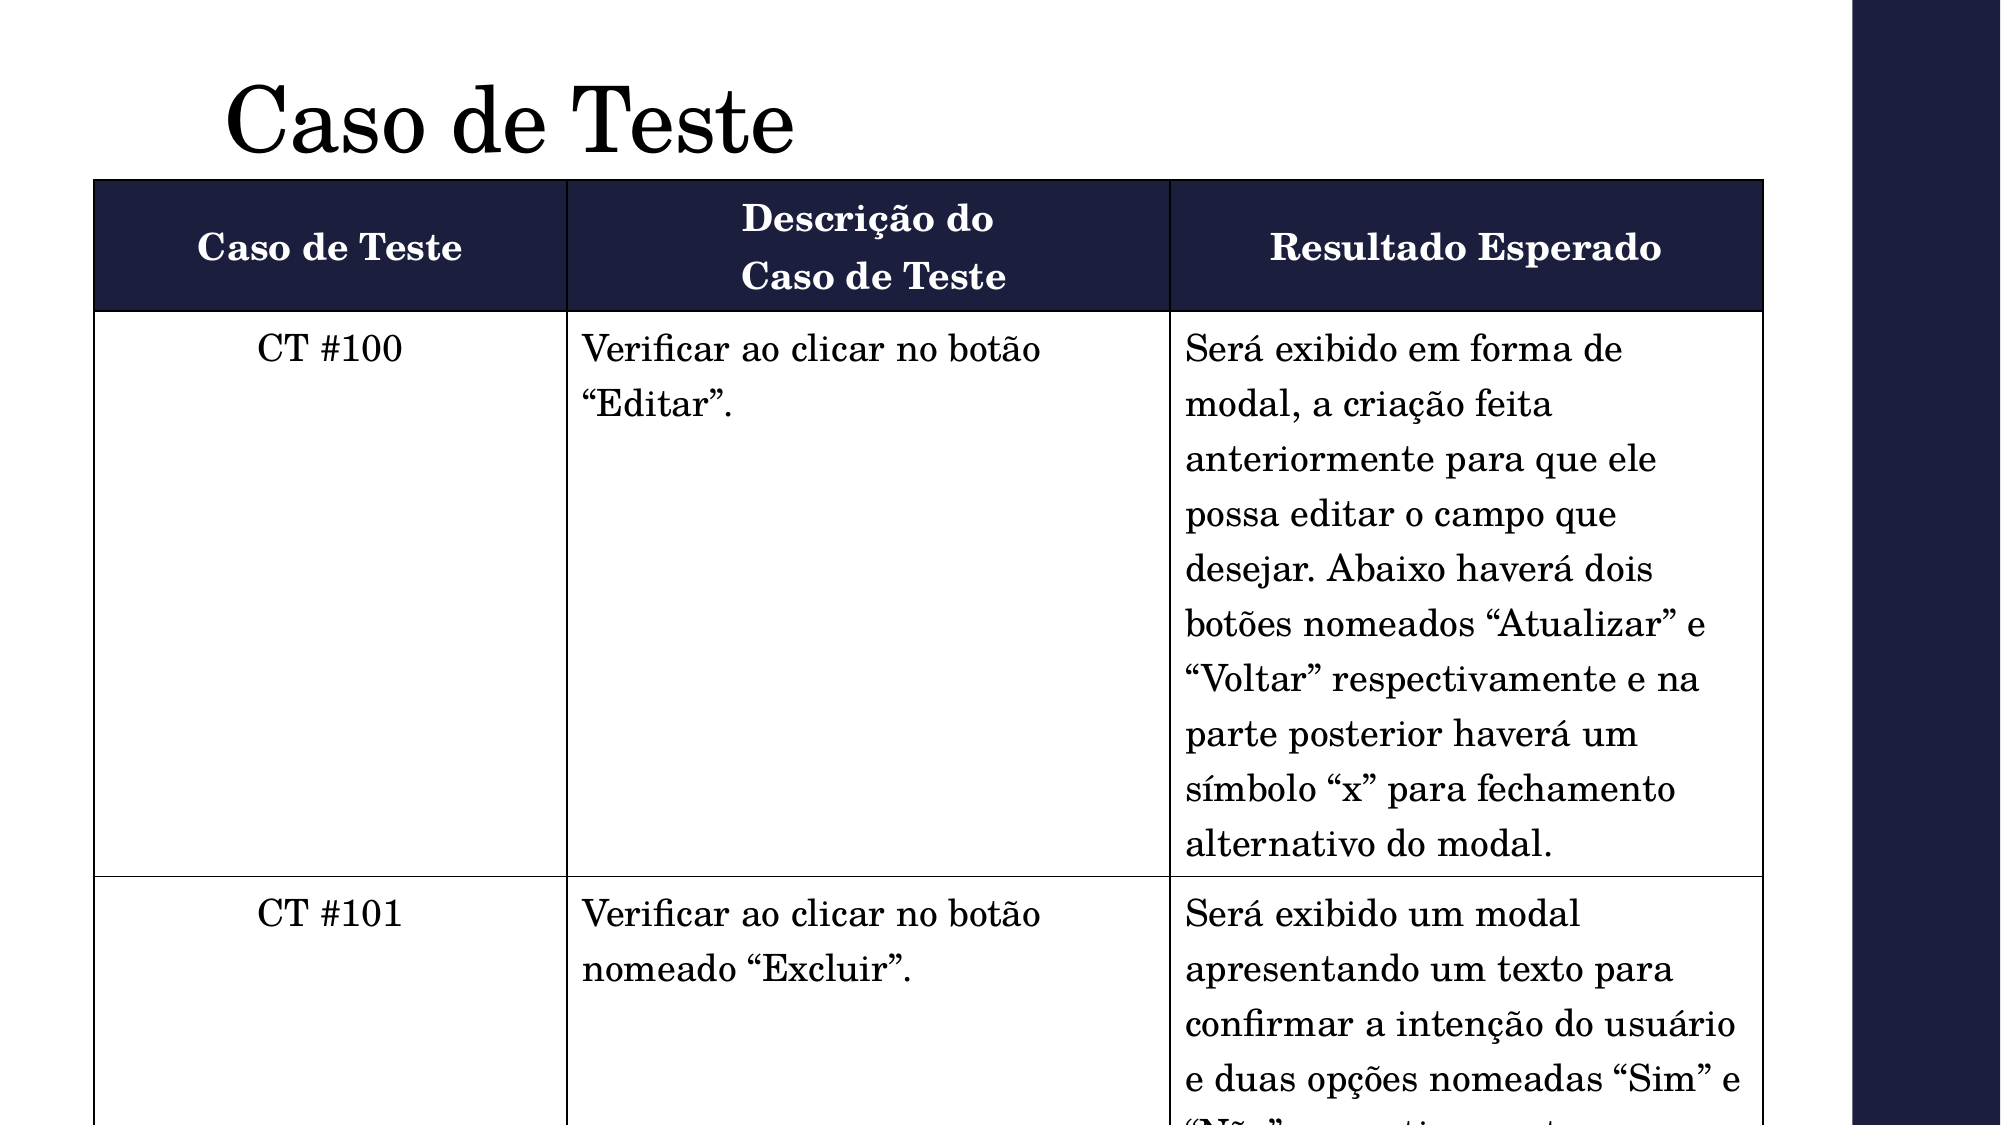

# Caso de Teste
| Caso de Teste | Descrição do Caso de Teste | Resultado Esperado |
| --- | --- | --- |
| CT #100 | Verificar ao clicar no botão “Editar”. | Será exibido em forma de modal, a criação feita anteriormente para que ele possa editar o campo que desejar. Abaixo haverá dois botões nomeados “Atualizar” e “Voltar” respectivamente e na parte posterior haverá um símbolo “x” para fechamento alternativo do modal. |
| CT #101 | Verificar ao clicar no botão nomeado “Excluir”. | Será exibido um modal apresentando um texto para confirmar a intenção do usuário e duas opções nomeadas “Sim” e “Não” respectivamente e na parte posterior haverá um símbolo “x” para fechamento do modal. |